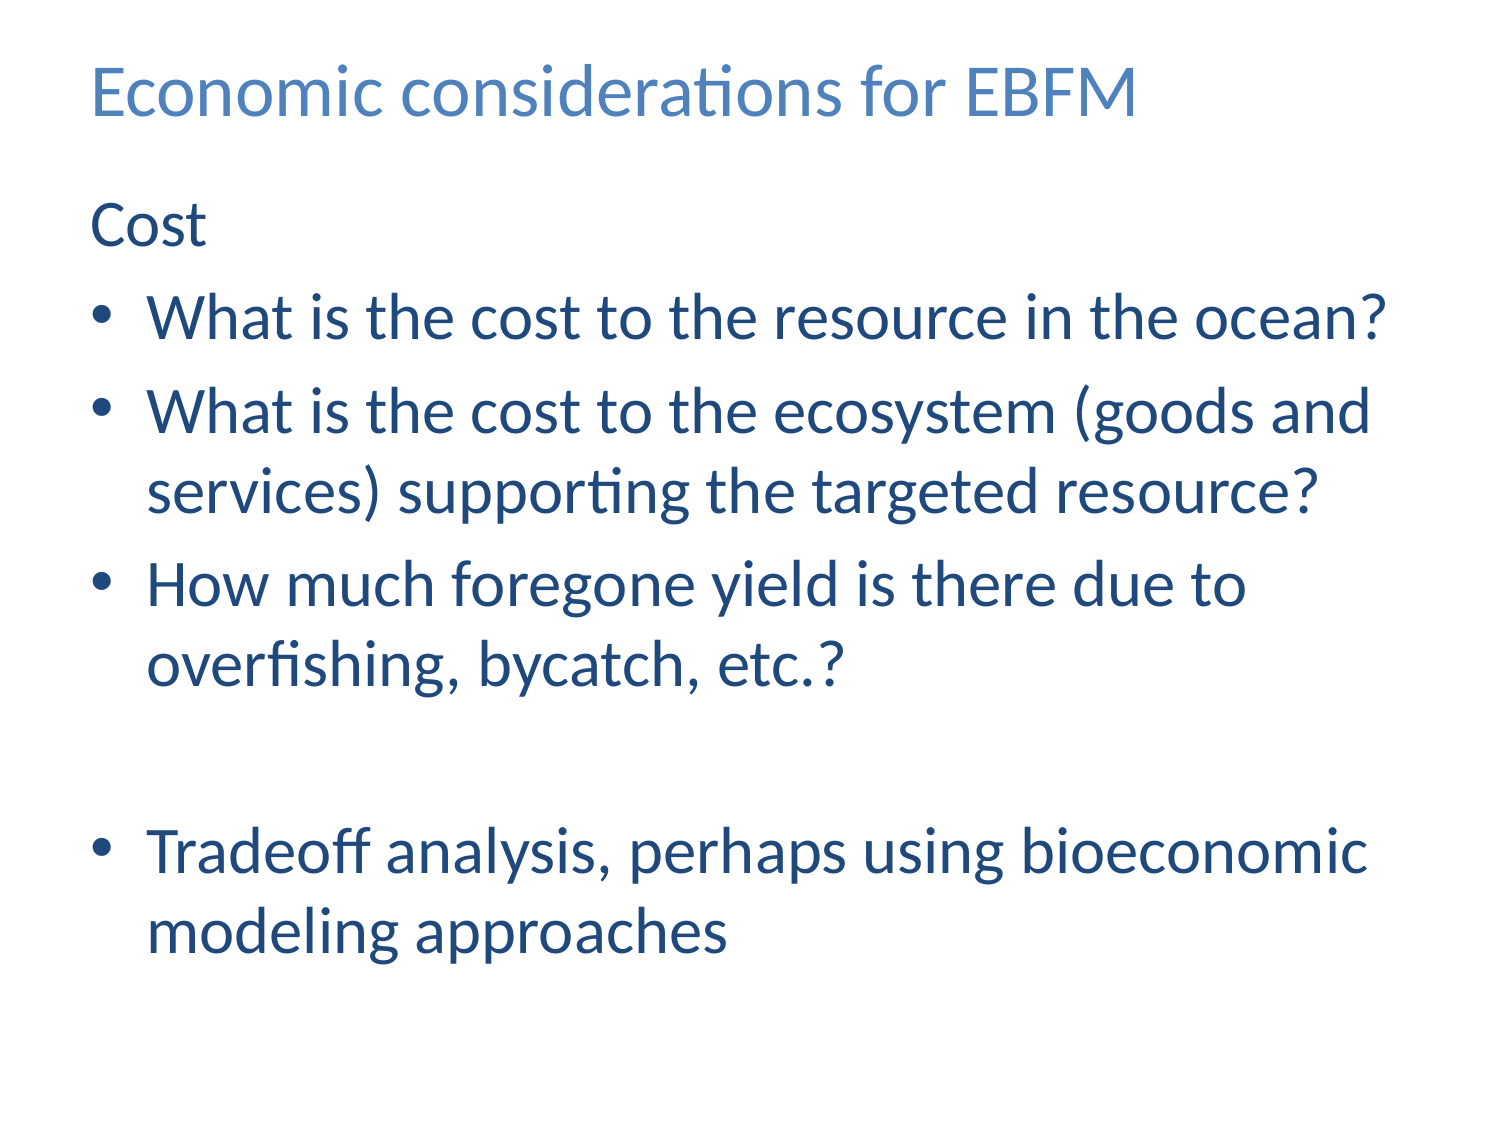

# Economic considerations for EBFM
Cost
What is the cost to the resource in the ocean?
What is the cost to the ecosystem (goods and services) supporting the targeted resource?
How much foregone yield is there due to overfishing, bycatch, etc.?

Tradeoff analysis, perhaps using bioeconomic modeling approaches